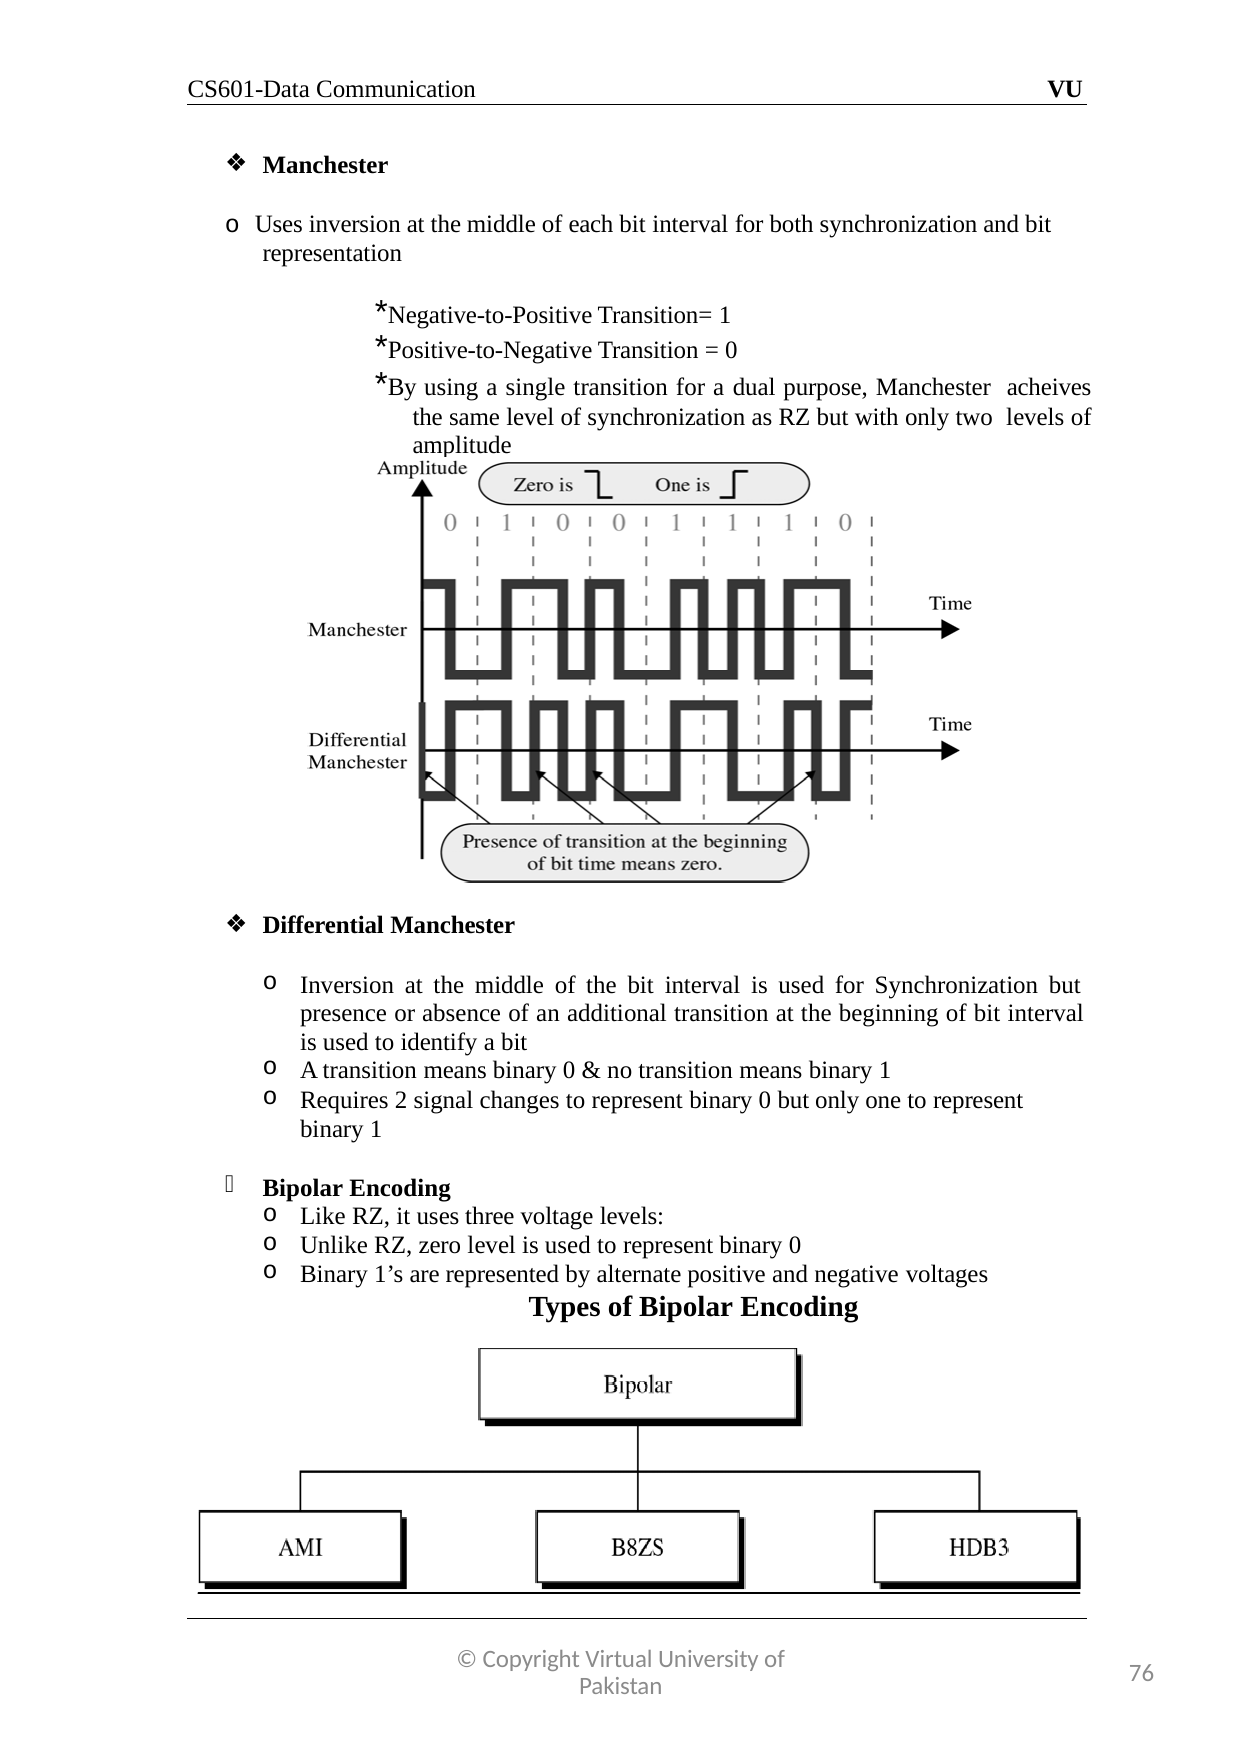

CS601-Data Communication
VU

Manchester

o Uses inversion at the middle of each bit interval for both synchronization and bit  representation

*Negative-to-Positive Transition= 1
*Positive-to-Negative Transition = 0
*By using a single transition for a dual purpose, Manchester  acheives the same level of synchronization as RZ but with only two  levels of amplitude

Differential Manchester

Inversion at the middle of the bit interval is used for Synchronization but  presence or absence of an additional transition at the beginning of bit interval  is used to identify a bit
A transition means binary 0 & no transition means binary 1
Requires 2 signal changes to represent binary 0 but only one to represent  binary 1

Bipolar Encoding
Like RZ, it uses three voltage levels:
Unlike RZ, zero level is used to represent binary 0
Binary 1’s are represented by alternate positive and negative voltages
Types of Bipolar Encoding

© Copyright Virtual University of Pakistan
76